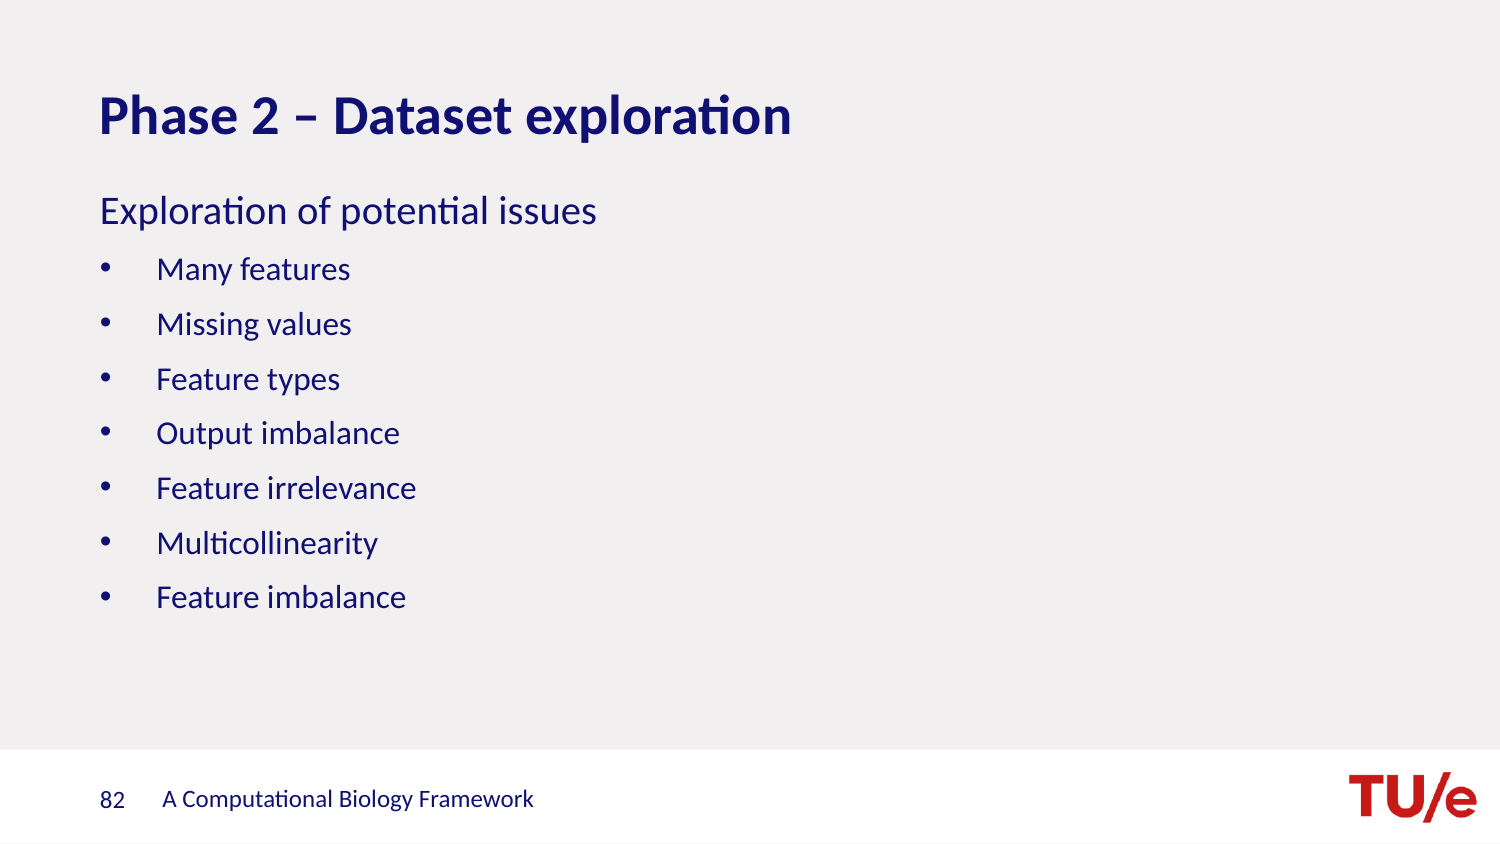

# Phase 2 – Dataset exploration
Exploration of potential issues
Many features
Missing values
Feature types
Output imbalance
Feature irrelevance
Multicollinearity
Feature imbalance

A Computational Biology Framework
82